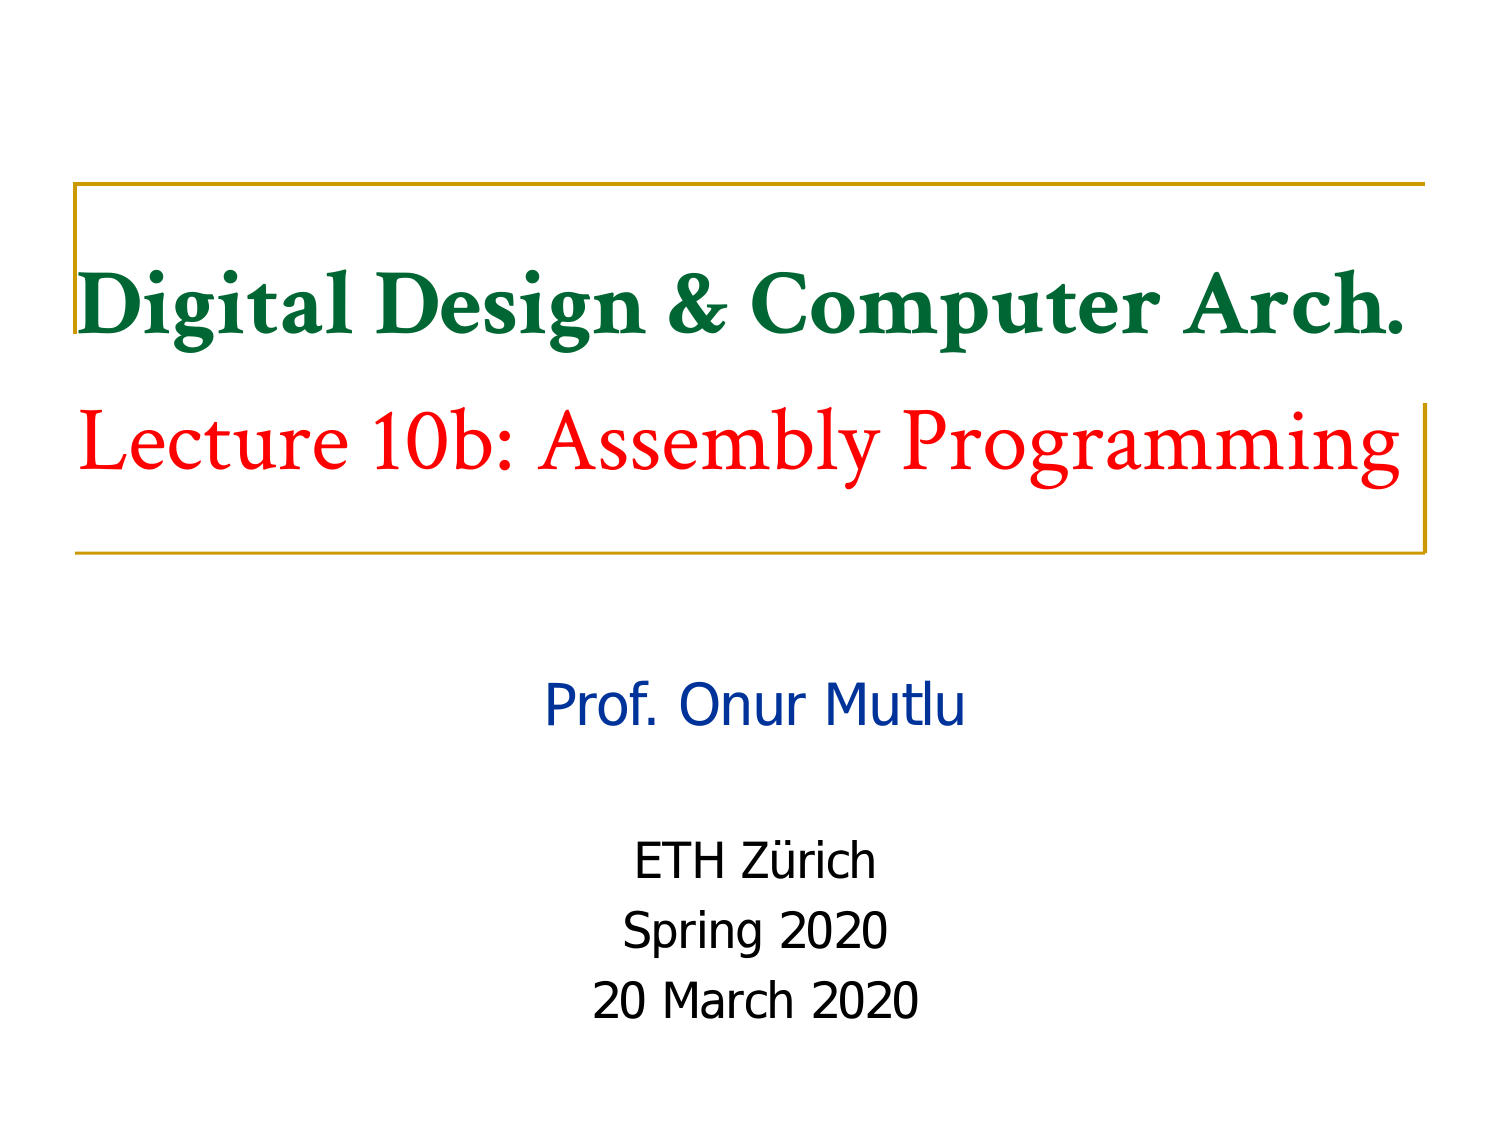

# Digital Design & Computer Arch. Lecture 10b: Assembly Programming

Prof. Onur Mutlu

ETH Zürich
Spring 2020
20 March 2020